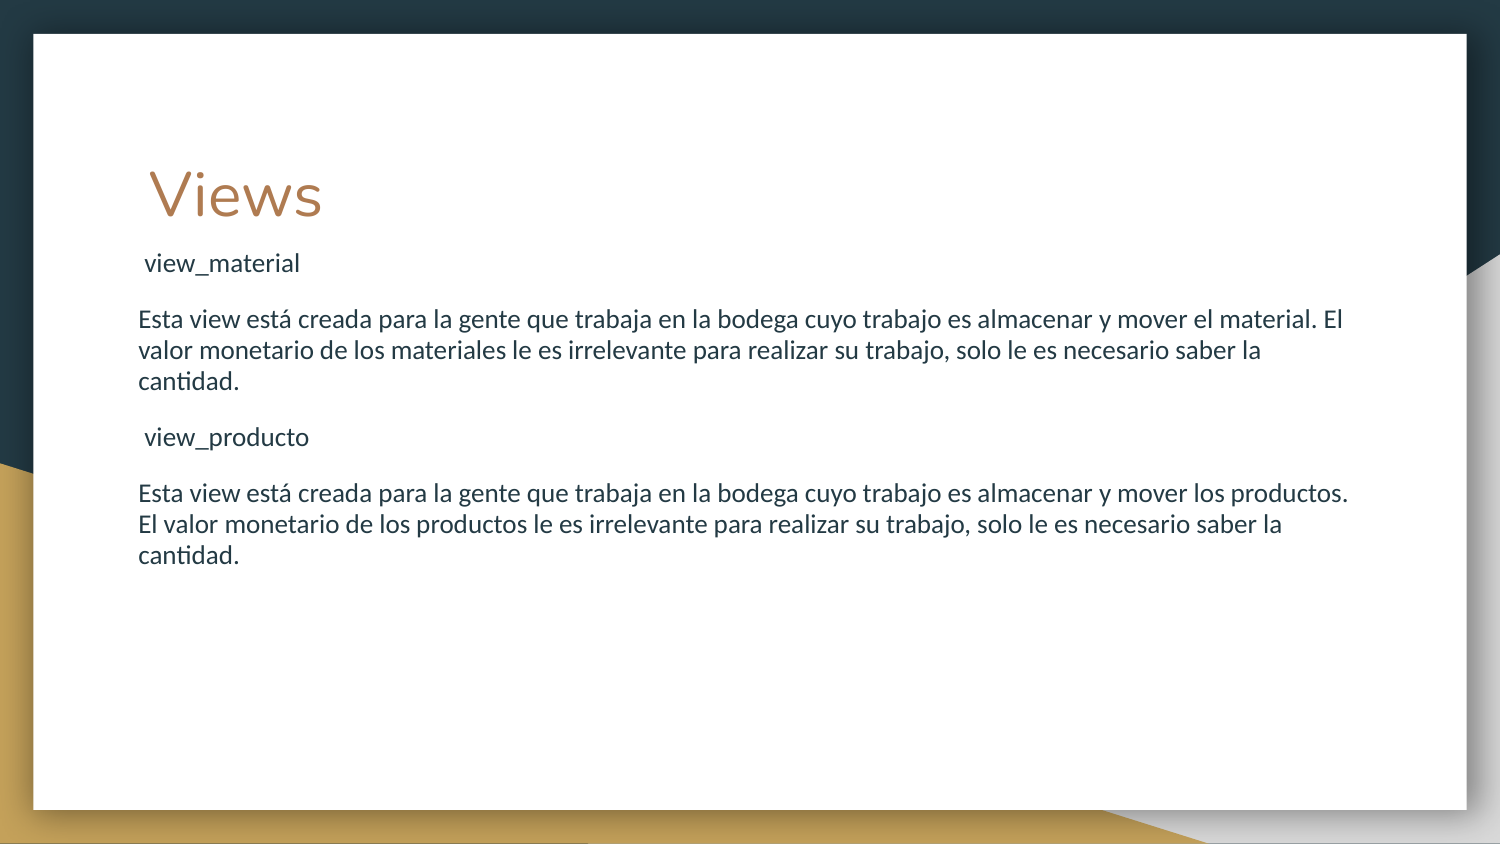

# Views
 view_material
Esta view está creada para la gente que trabaja en la bodega cuyo trabajo es almacenar y mover el material. El valor monetario de los materiales le es irrelevante para realizar su trabajo, solo le es necesario saber la cantidad.
 view_producto
Esta view está creada para la gente que trabaja en la bodega cuyo trabajo es almacenar y mover los productos. El valor monetario de los productos le es irrelevante para realizar su trabajo, solo le es necesario saber la cantidad.